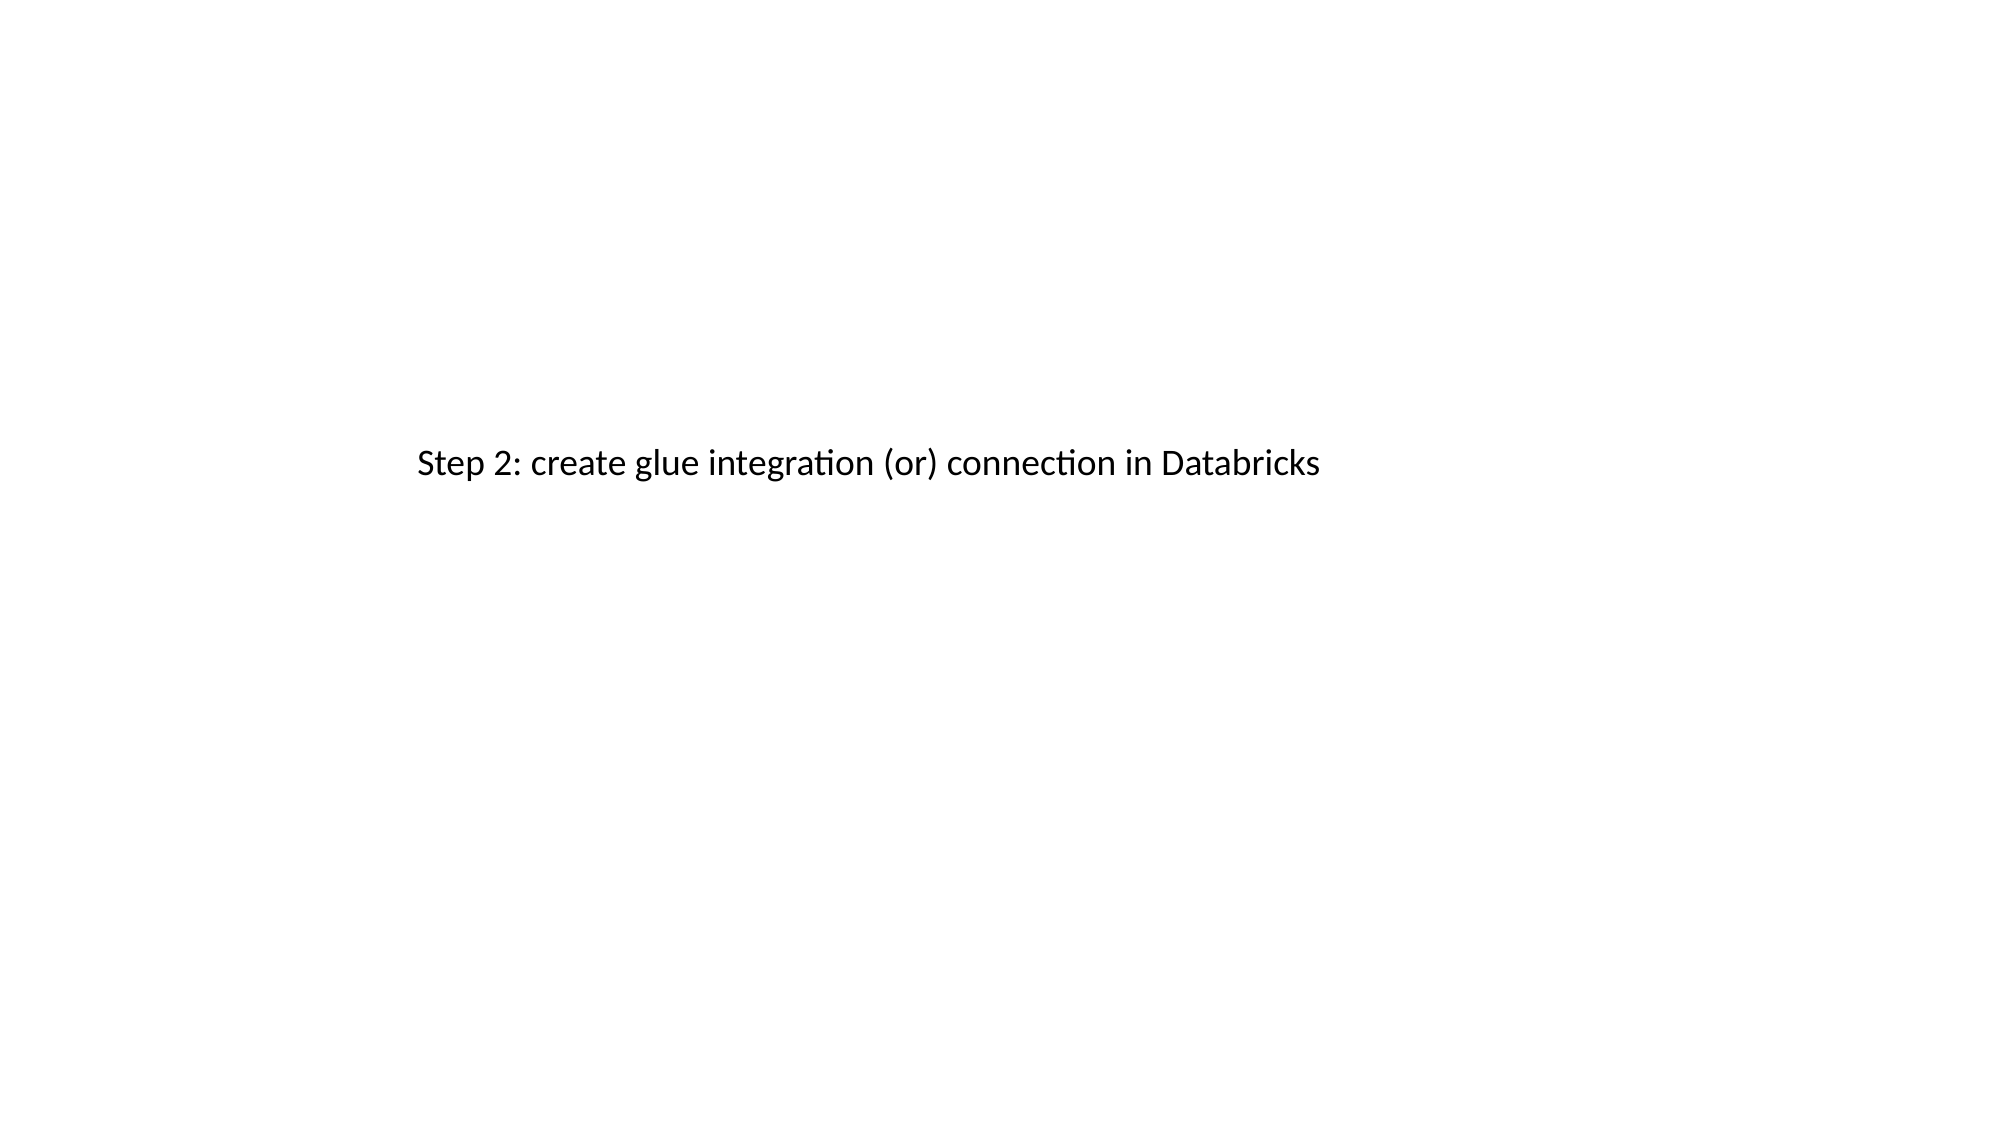

Step 2: create glue integration (or) connection in Databricks